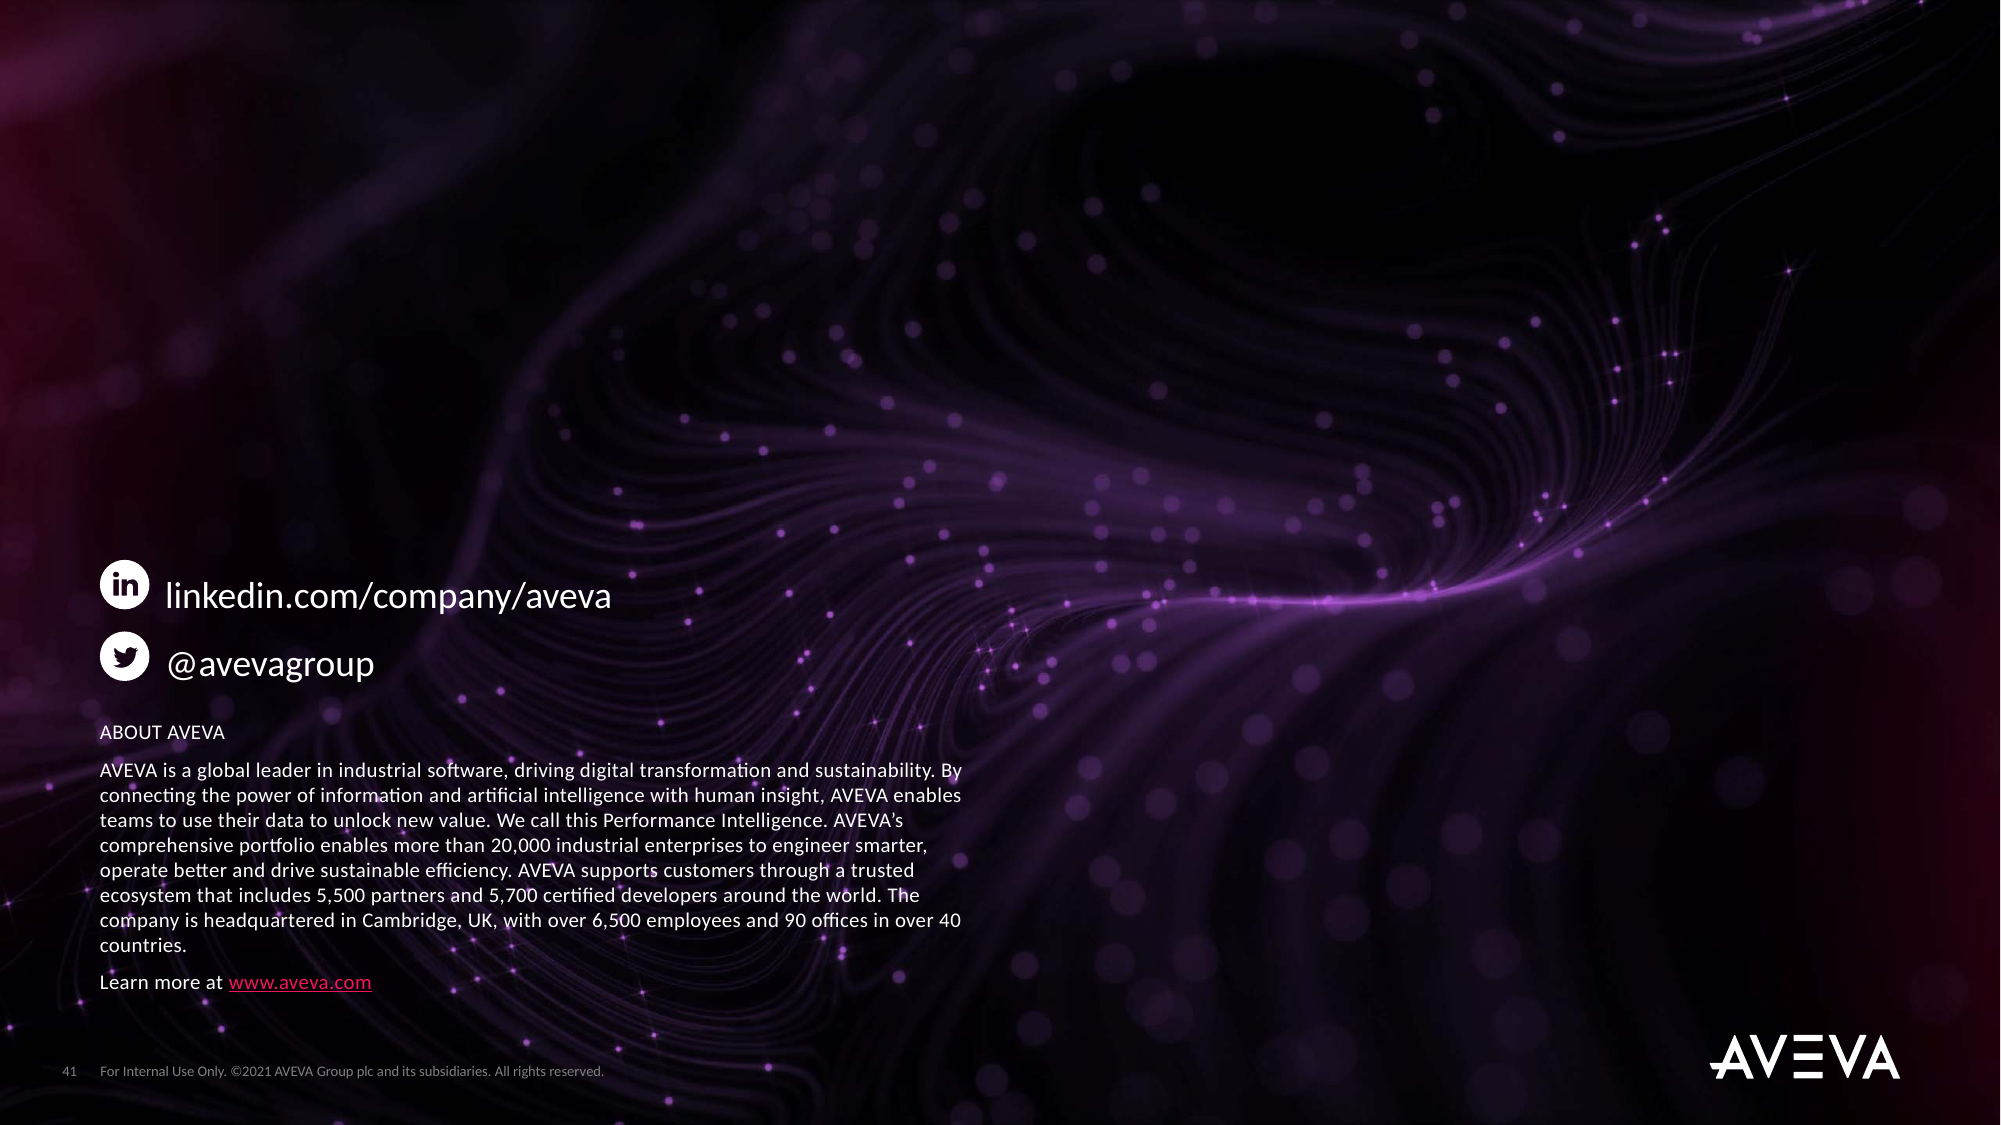

For Internal Use Only. ©2021 AVEVA Group plc and its subsidiaries. All rights reserved.
41